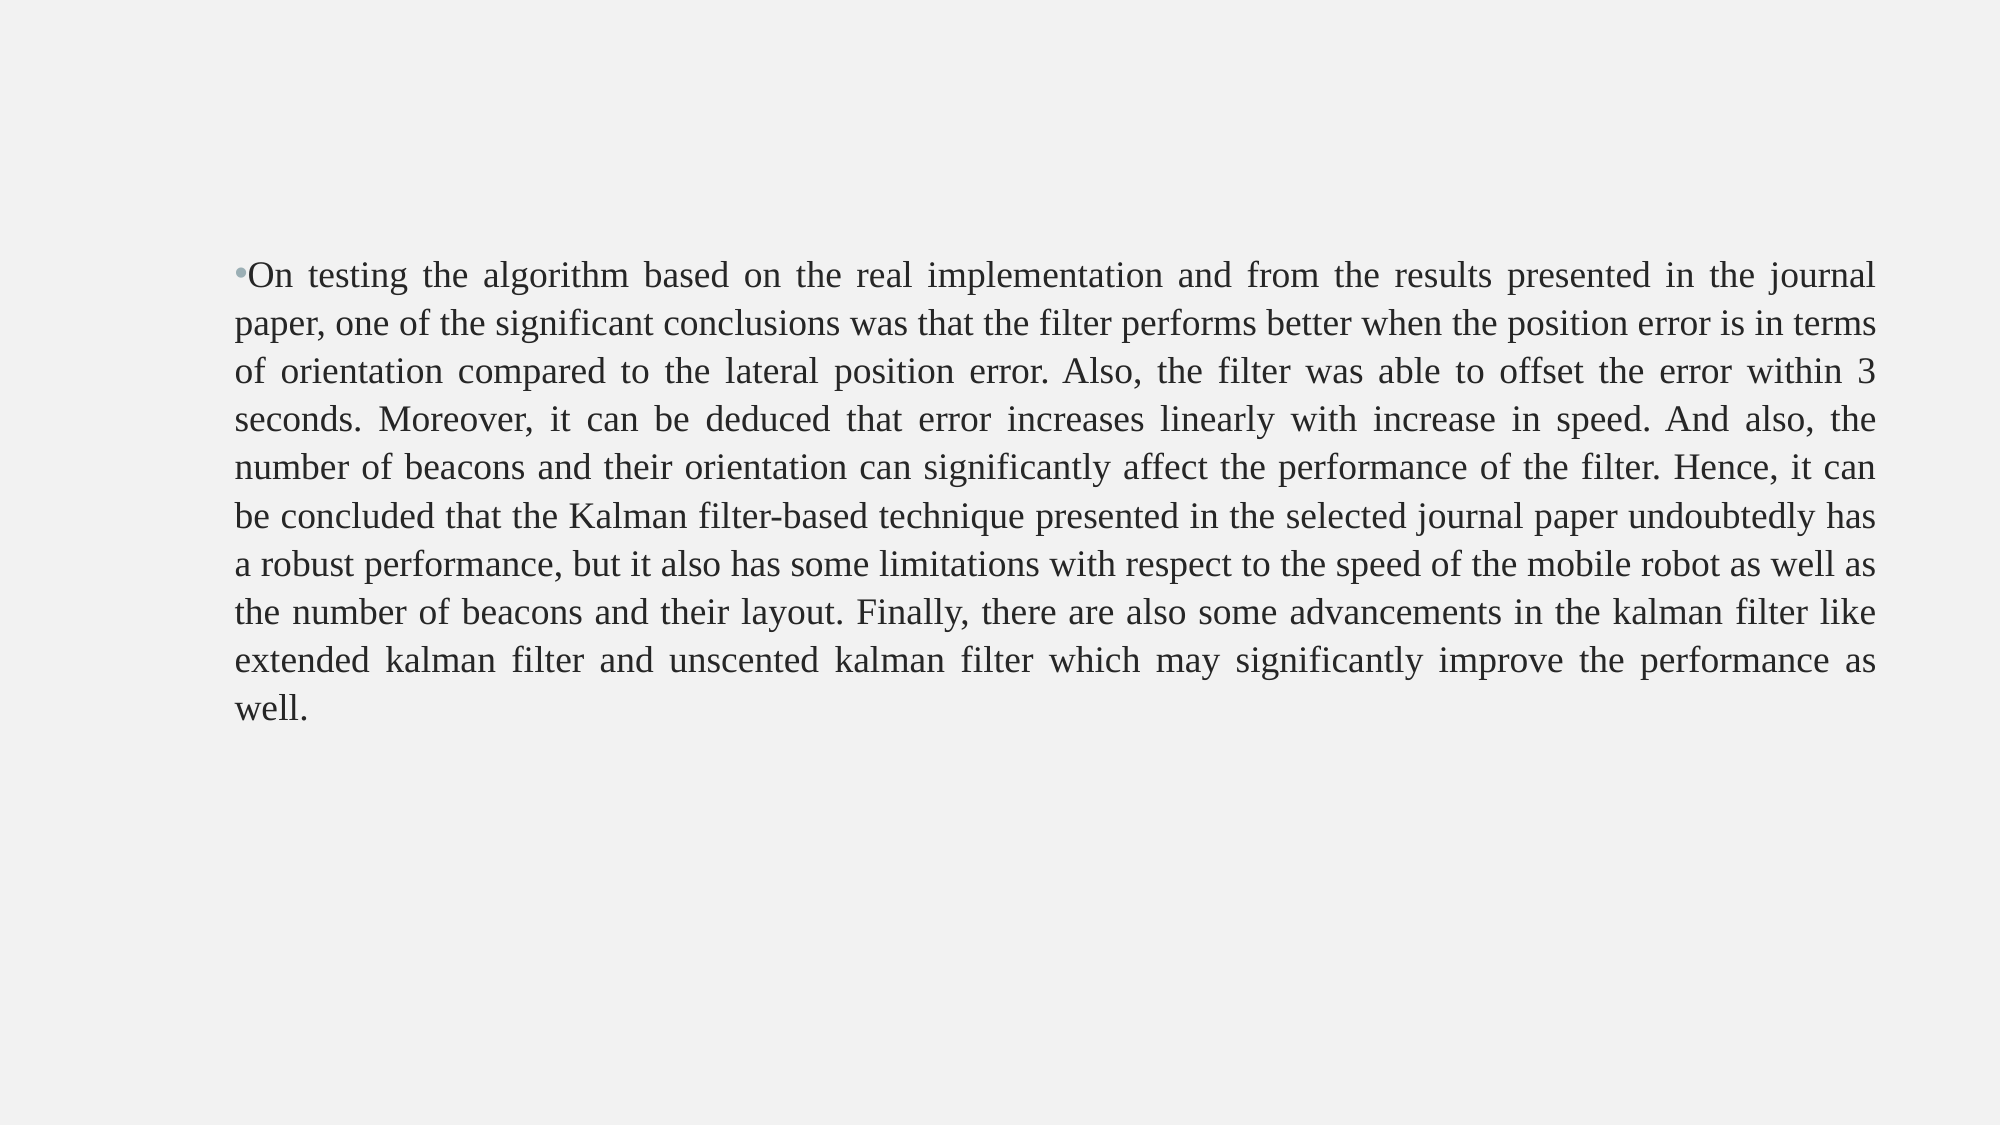

On testing the algorithm based on the real implementation and from the results presented in the journal paper, one of the significant conclusions was that the filter performs better when the position error is in terms of orientation compared to the lateral position error. Also, the filter was able to offset the error within 3 seconds. Moreover, it can be deduced that error increases linearly with increase in speed. And also, the number of beacons and their orientation can significantly affect the performance of the filter. Hence, it can be concluded that the Kalman filter-based technique presented in the selected journal paper undoubtedly has a robust performance, but it also has some limitations with respect to the speed of the mobile robot as well as the number of beacons and their layout. Finally, there are also some advancements in the kalman filter like extended kalman filter and unscented kalman filter which may significantly improve the performance as well.